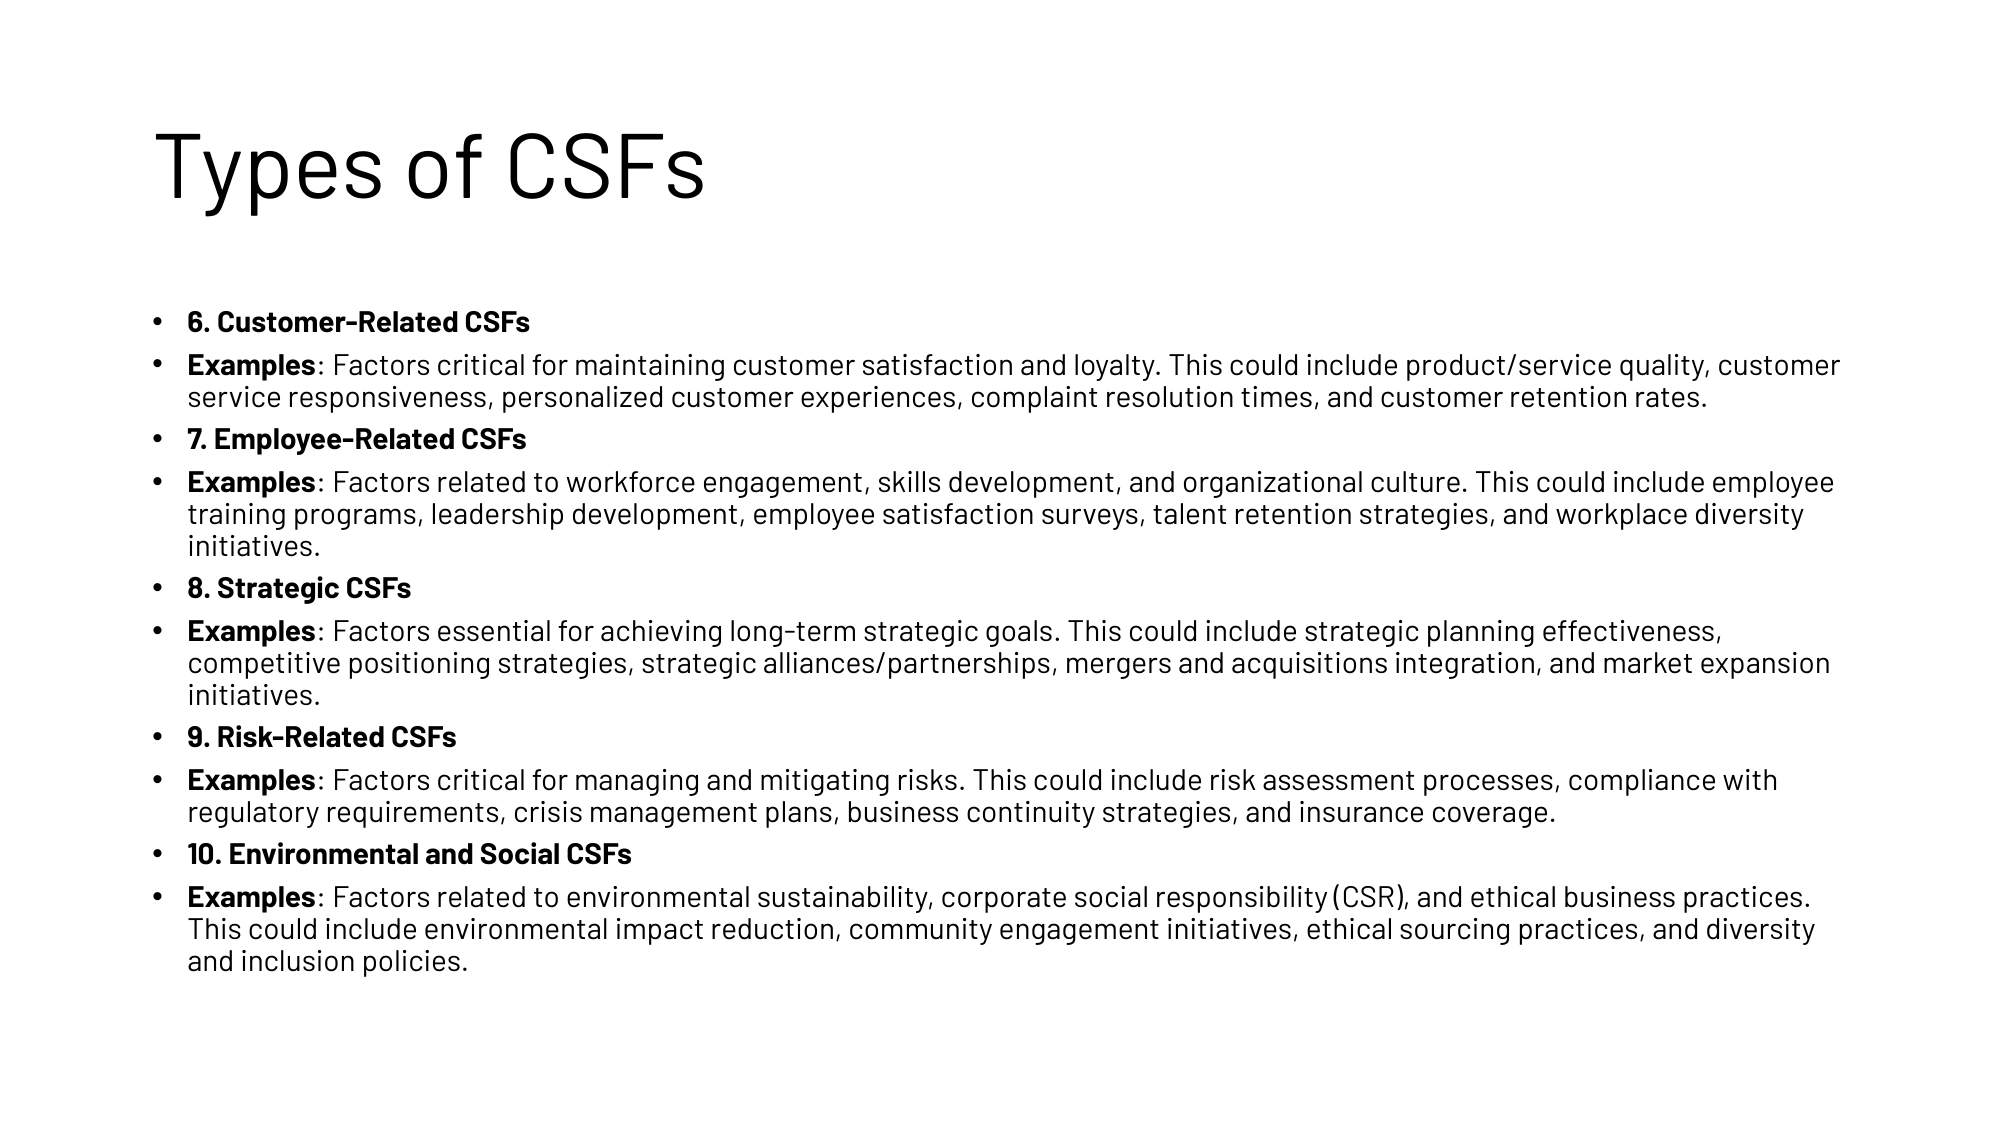

# Types of CSFs
6. Customer-Related CSFs
Examples: Factors critical for maintaining customer satisfaction and loyalty. This could include product/service quality, customer service responsiveness, personalized customer experiences, complaint resolution times, and customer retention rates.
7. Employee-Related CSFs
Examples: Factors related to workforce engagement, skills development, and organizational culture. This could include employee training programs, leadership development, employee satisfaction surveys, talent retention strategies, and workplace diversity initiatives.
8. Strategic CSFs
Examples: Factors essential for achieving long-term strategic goals. This could include strategic planning effectiveness, competitive positioning strategies, strategic alliances/partnerships, mergers and acquisitions integration, and market expansion initiatives.
9. Risk-Related CSFs
Examples: Factors critical for managing and mitigating risks. This could include risk assessment processes, compliance with regulatory requirements, crisis management plans, business continuity strategies, and insurance coverage.
10. Environmental and Social CSFs
Examples: Factors related to environmental sustainability, corporate social responsibility (CSR), and ethical business practices. This could include environmental impact reduction, community engagement initiatives, ethical sourcing practices, and diversity and inclusion policies.